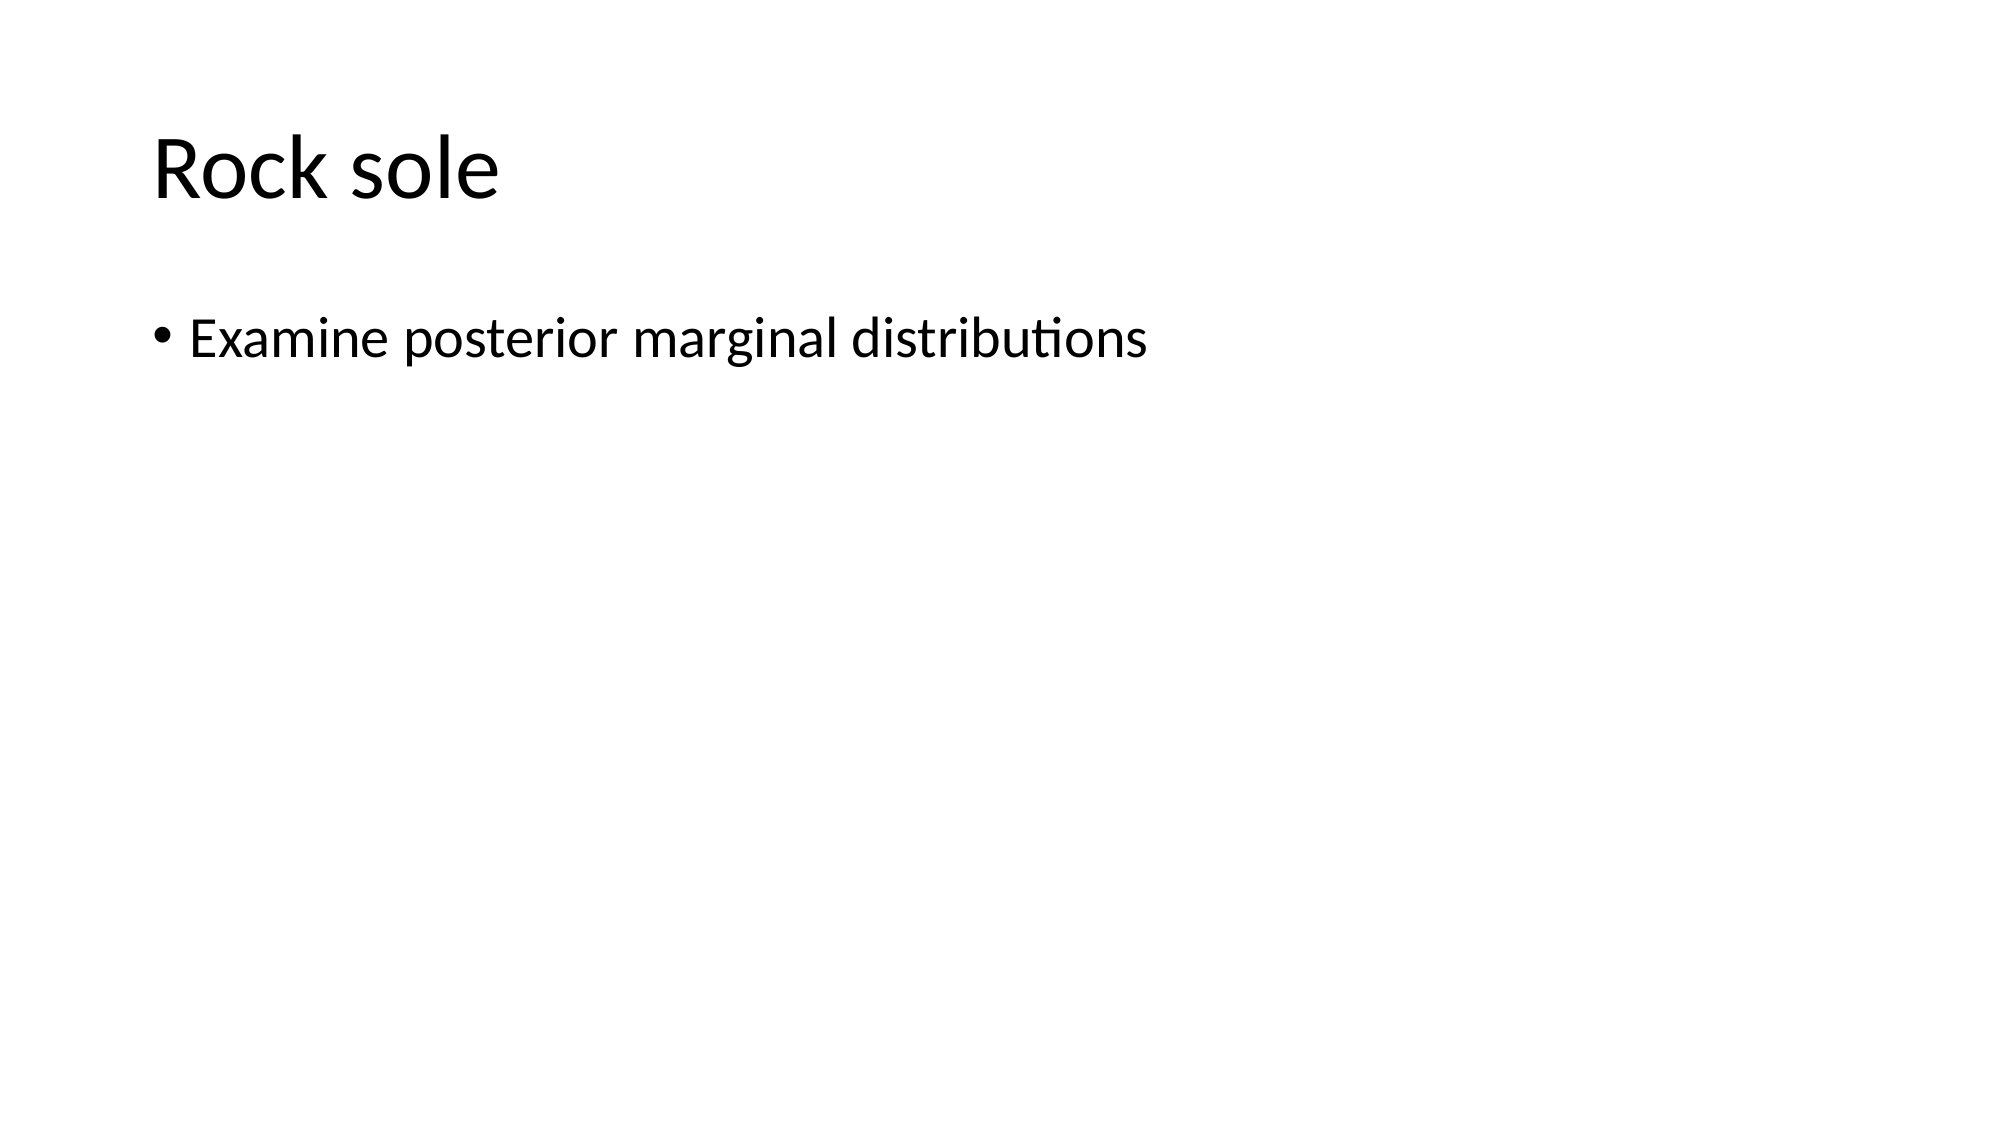

# Rock sole
Examine posterior marginal distributions